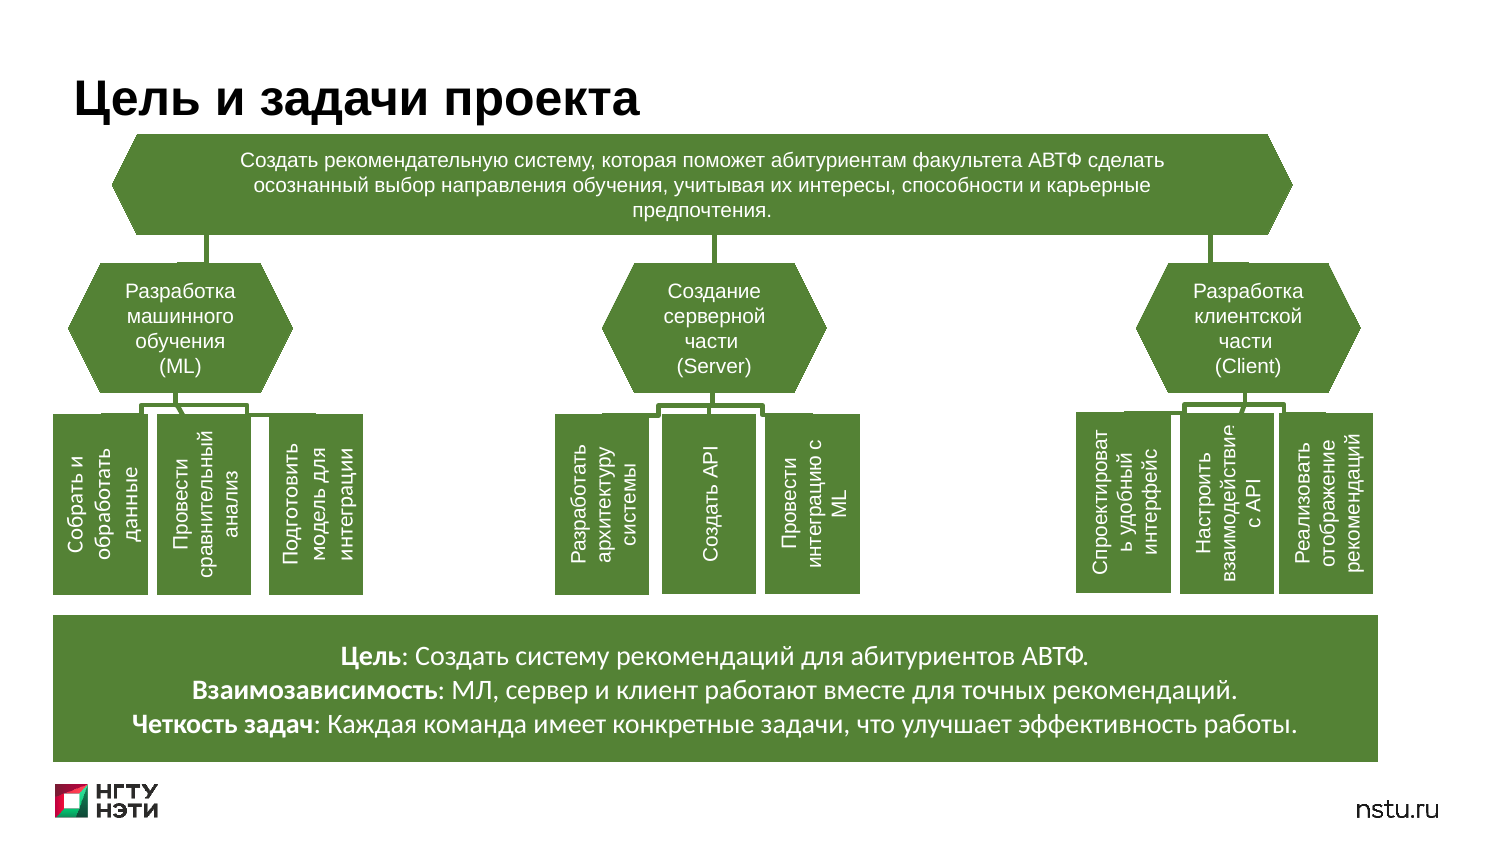

Цель и задачи проекта
Создать рекомендательную систему, которая поможет абитуриентам факультета АВТФ сделать осознанный выбор направления обучения, учитывая их интересы, способности и карьерные предпочтения.
Разработка машинного обучения
(ML)
Создание серверной части
(Server)
Разработка клиентской части
(Client)
Провести сравнительный анализ
Собрать и обработать данные
Подготовить модель для интеграции
Спроектировать удобный интерфейс
Настроить взаимодействие с API
Реализовать отображение рекомендаций
Создать API
Провести интеграцию с ML
Разработать архитектуру системы
Цель: Создать систему рекомендаций для абитуриентов АВТФ.
Взаимозависимость: МЛ, сервер и клиент работают вместе для точных рекомендаций.
Четкость задач: Каждая команда имеет конкретные задачи, что улучшает эффективность работы.